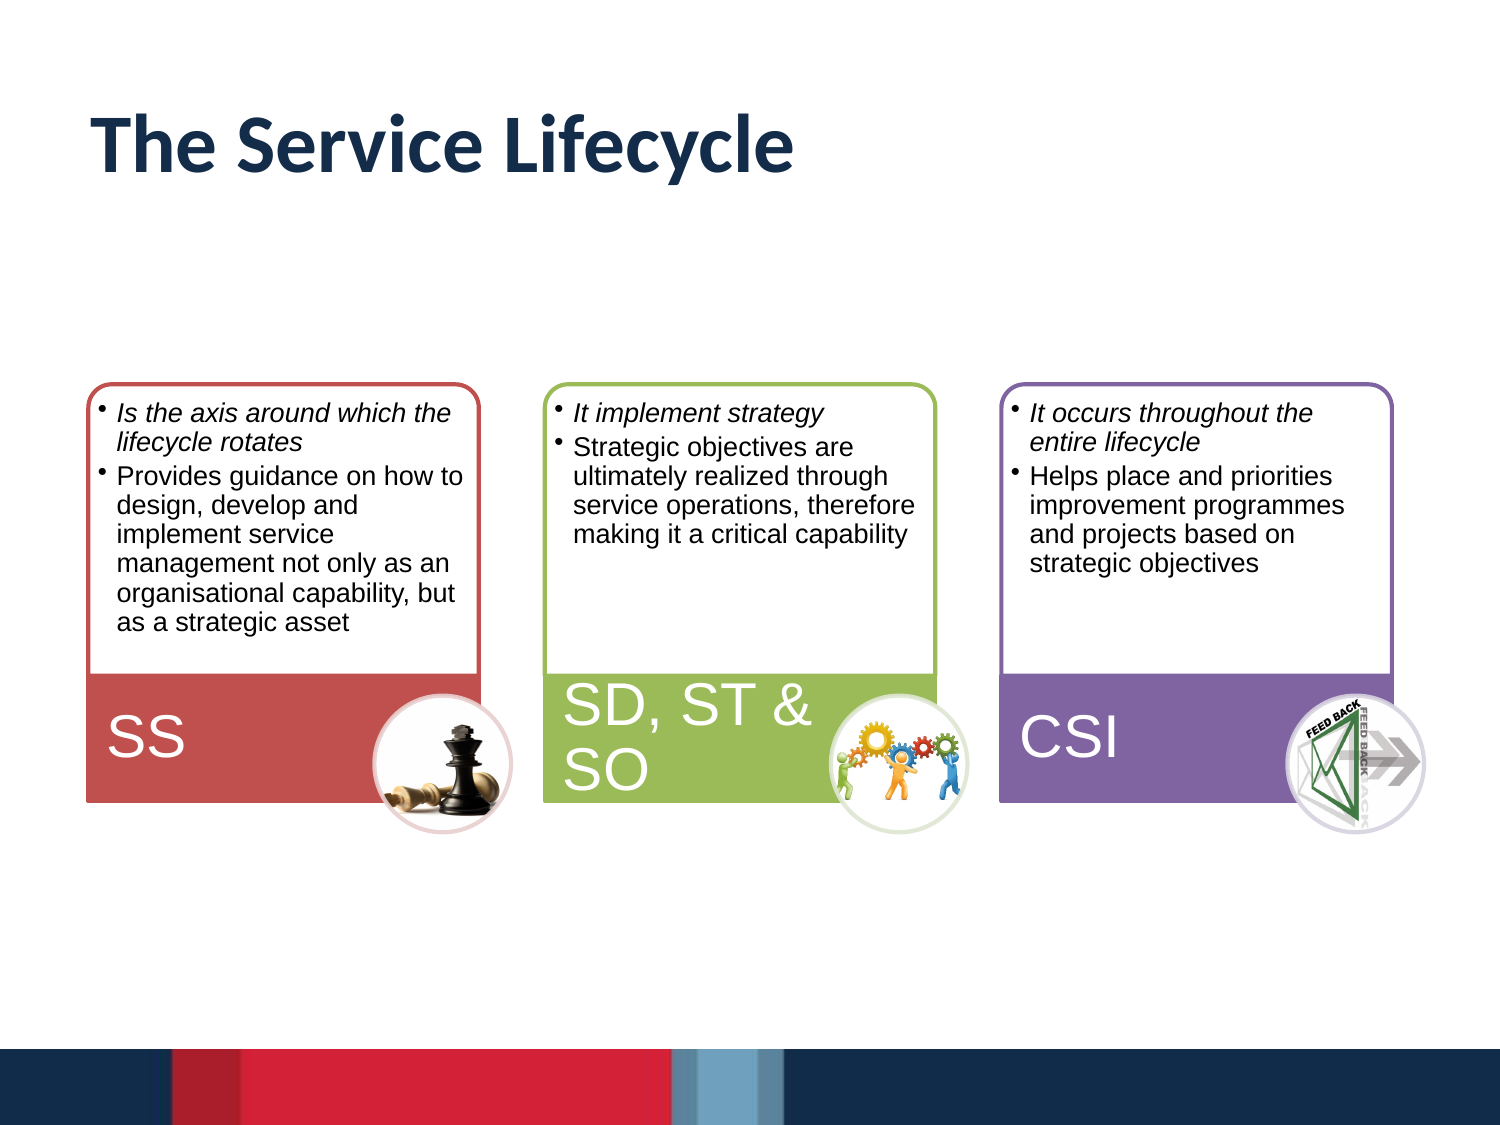

# The Service Lifecycle
Is the axis around which the lifecycle rotates
Provides guidance on how to design, develop and implement service management not only as an organisational capability, but as a strategic asset
SS
It implement strategy
Strategic objectives are ultimately realized through service operations, therefore making it a critical capability
SD, ST & SO
It occurs throughout the entire lifecycle
Helps place and priorities improvement programmes and projects based on strategic objectives
CSI